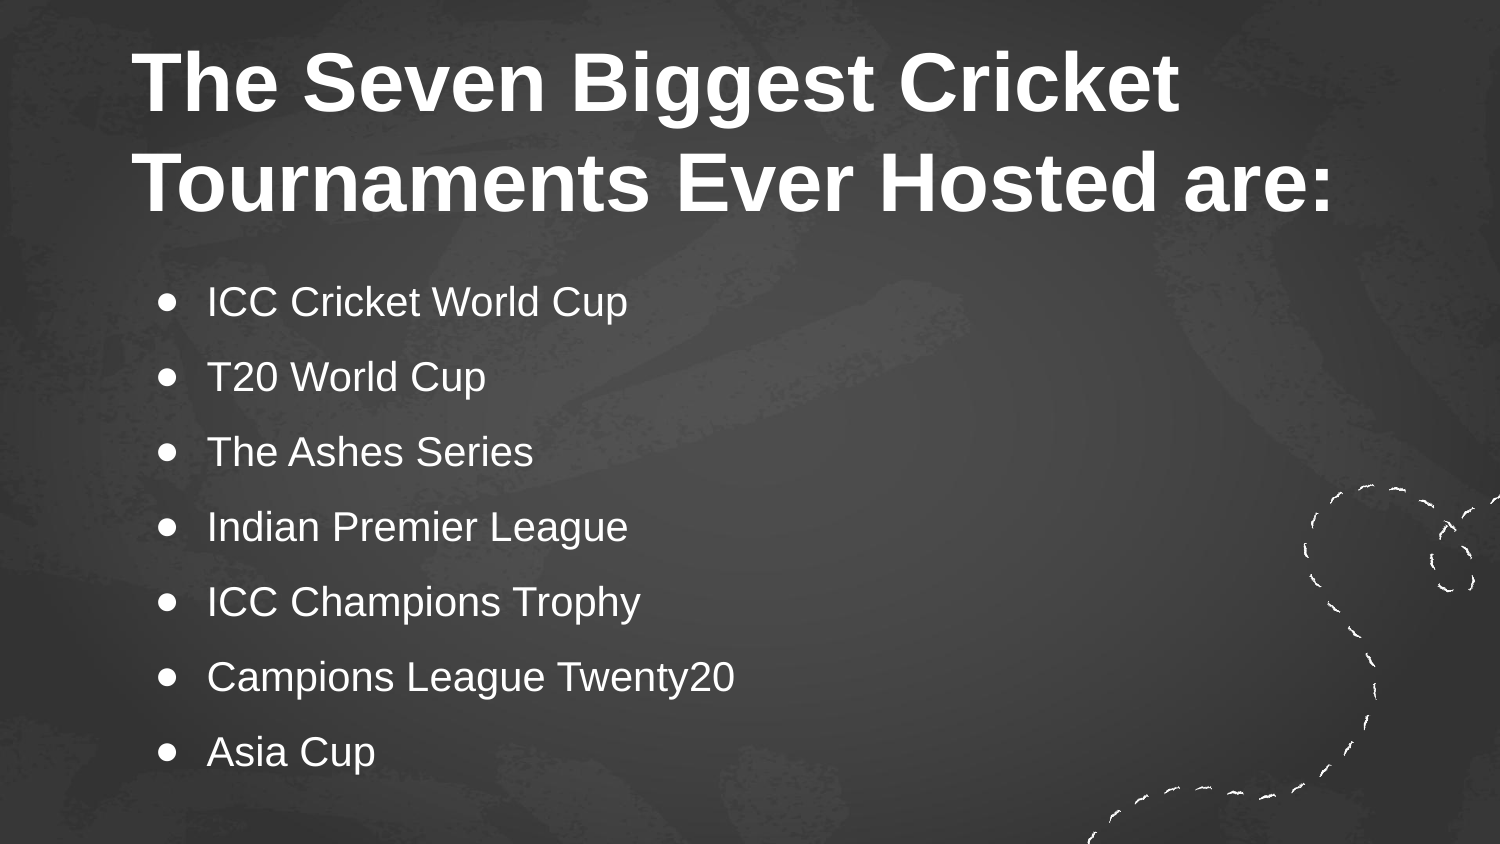

# The Seven Biggest Cricket Tournaments Ever Hosted are:
ICC Cricket World Cup
T20 World Cup
The Ashes Series
Indian Premier League
ICC Champions Trophy
Campions League Twenty20
Asia Cup